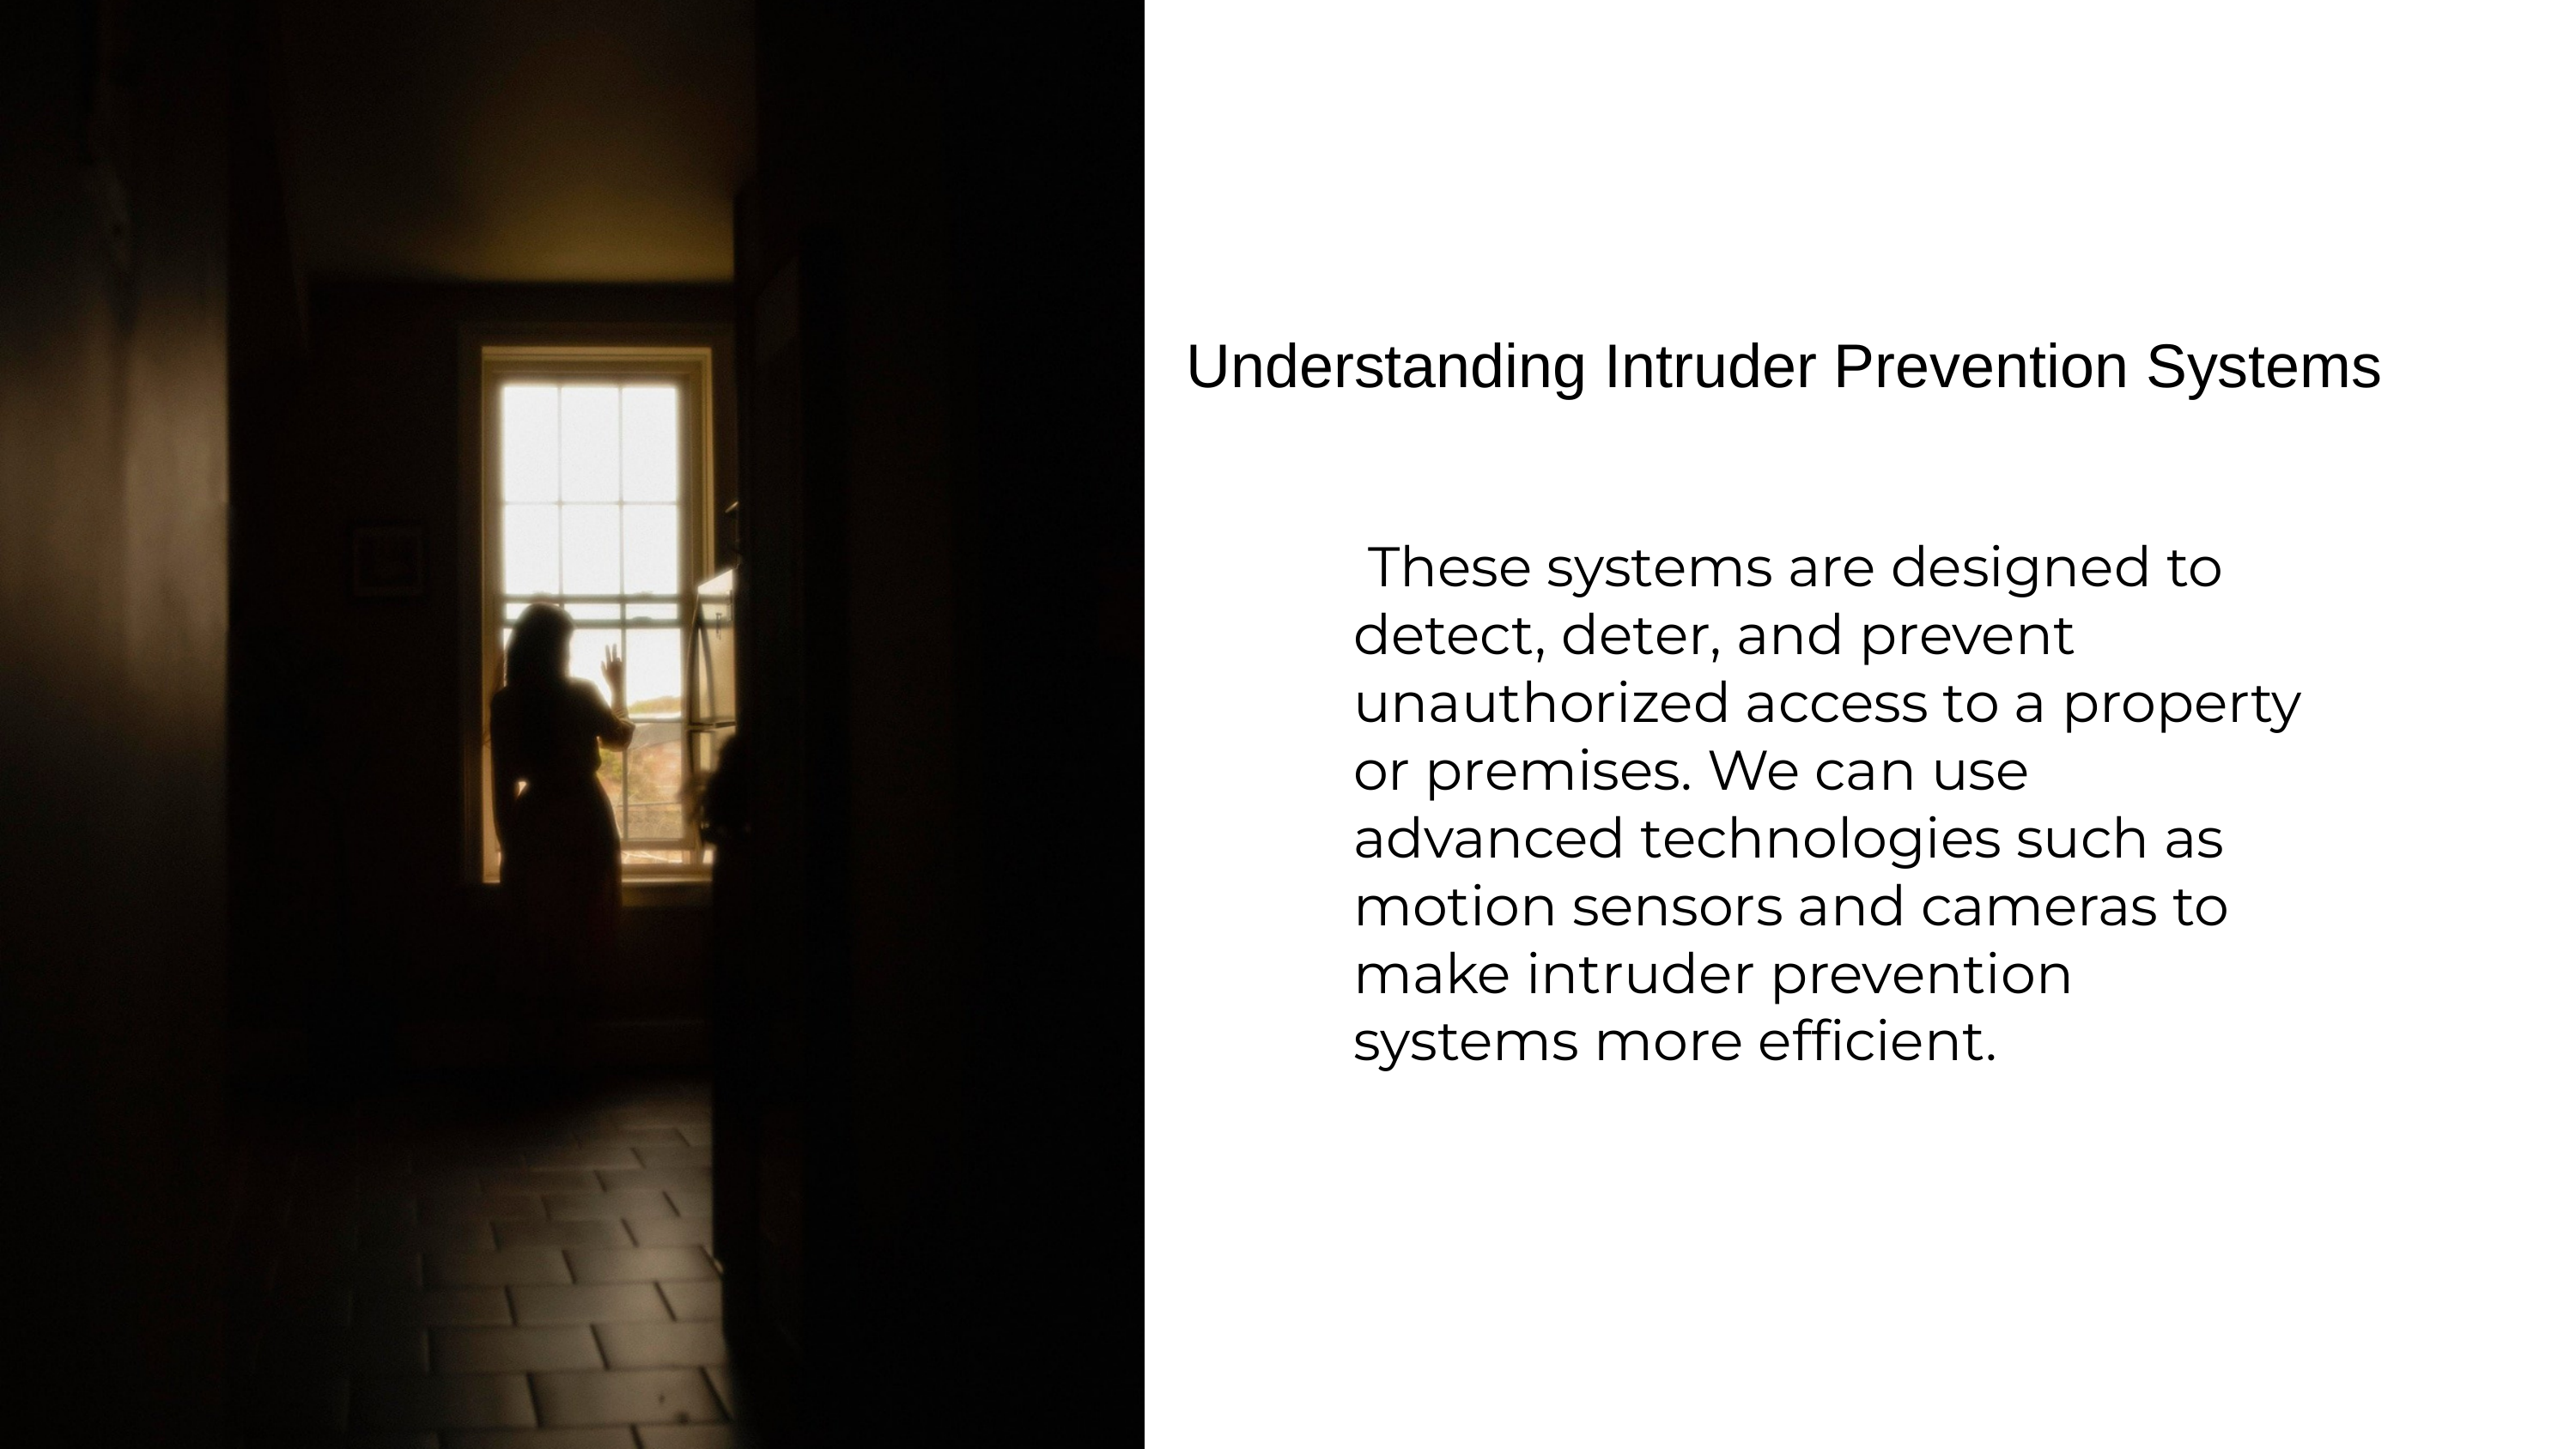

Understanding Intruder Prevention Systems
 These systems are designed to detect, deter, and prevent unauthorized access to a property or premises. We can use advanced technologies such as motion sensors and cameras to make intruder prevention systems more efficient.